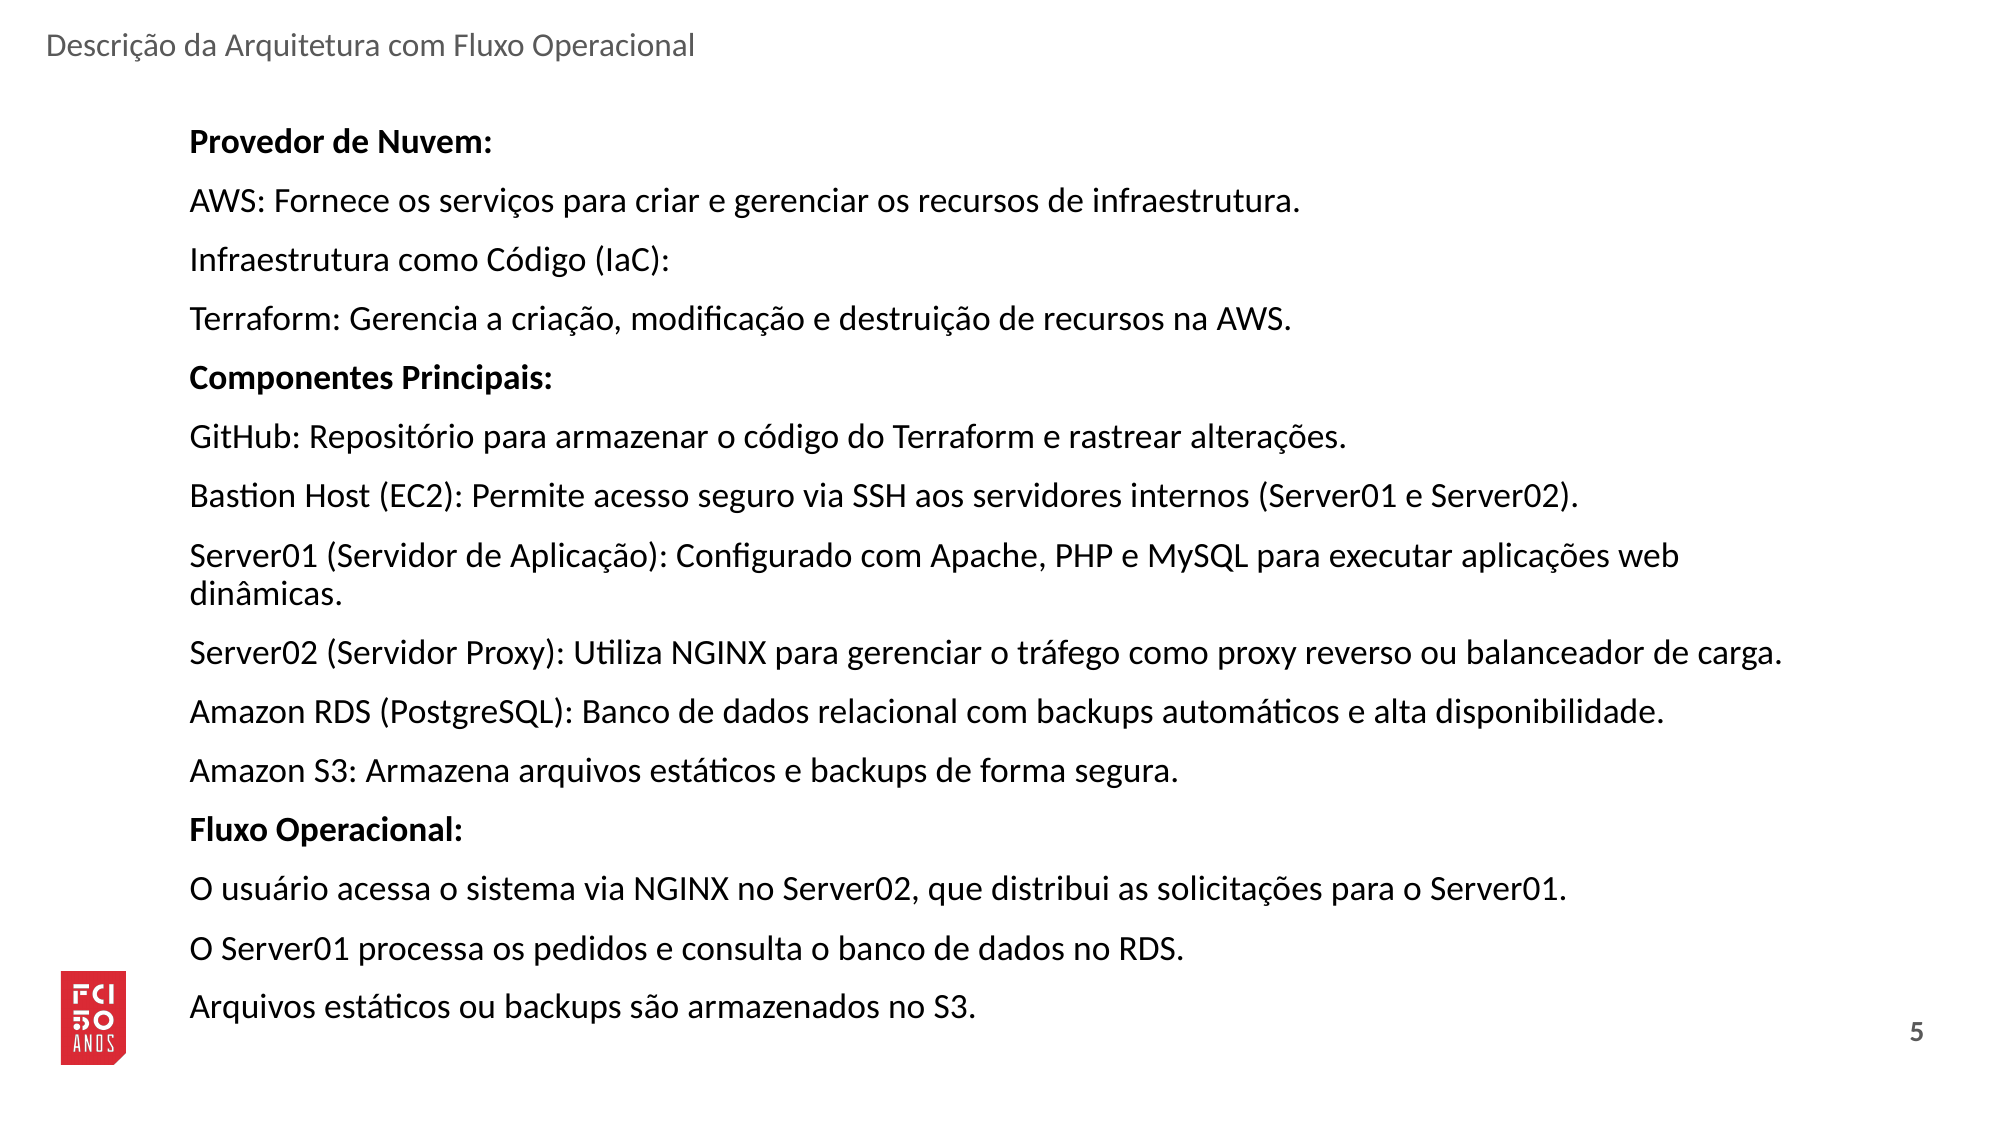

Descrição da Arquitetura com Fluxo Operacional
Provedor de Nuvem:
AWS: Fornece os serviços para criar e gerenciar os recursos de infraestrutura.
Infraestrutura como Código (IaC):
Terraform: Gerencia a criação, modificação e destruição de recursos na AWS.
Componentes Principais:
GitHub: Repositório para armazenar o código do Terraform e rastrear alterações.
Bastion Host (EC2): Permite acesso seguro via SSH aos servidores internos (Server01 e Server02).
Server01 (Servidor de Aplicação): Configurado com Apache, PHP e MySQL para executar aplicações web dinâmicas.
Server02 (Servidor Proxy): Utiliza NGINX para gerenciar o tráfego como proxy reverso ou balanceador de carga.
Amazon RDS (PostgreSQL): Banco de dados relacional com backups automáticos e alta disponibilidade.
Amazon S3: Armazena arquivos estáticos e backups de forma segura.
Fluxo Operacional:
O usuário acessa o sistema via NGINX no Server02, que distribui as solicitações para o Server01.
O Server01 processa os pedidos e consulta o banco de dados no RDS.
Arquivos estáticos ou backups são armazenados no S3.
5